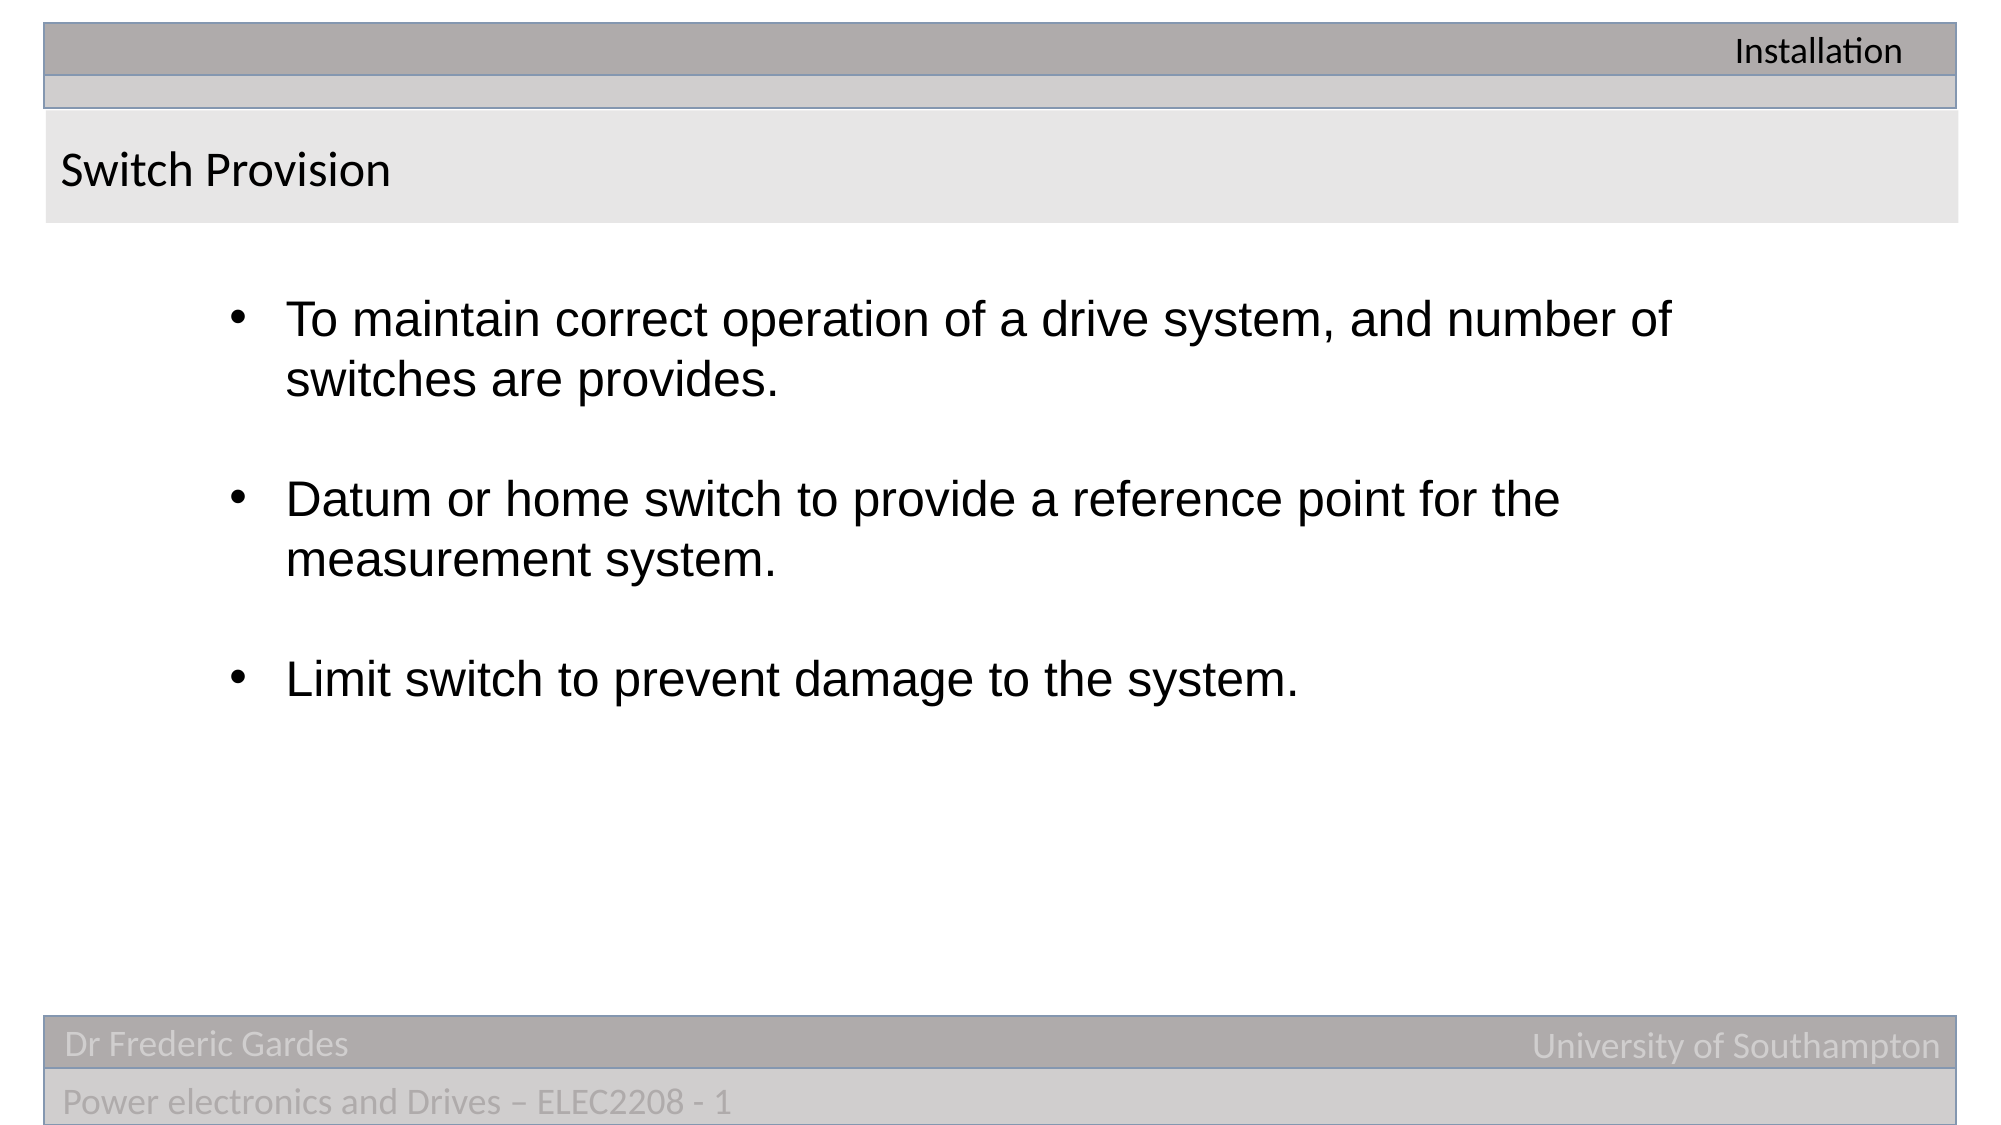

Installation
Switch Provision
To maintain correct operation of a drive system, and number of switches are provides.

Datum or home switch to provide a reference point for the measurement system.

Limit switch to prevent damage to the system.